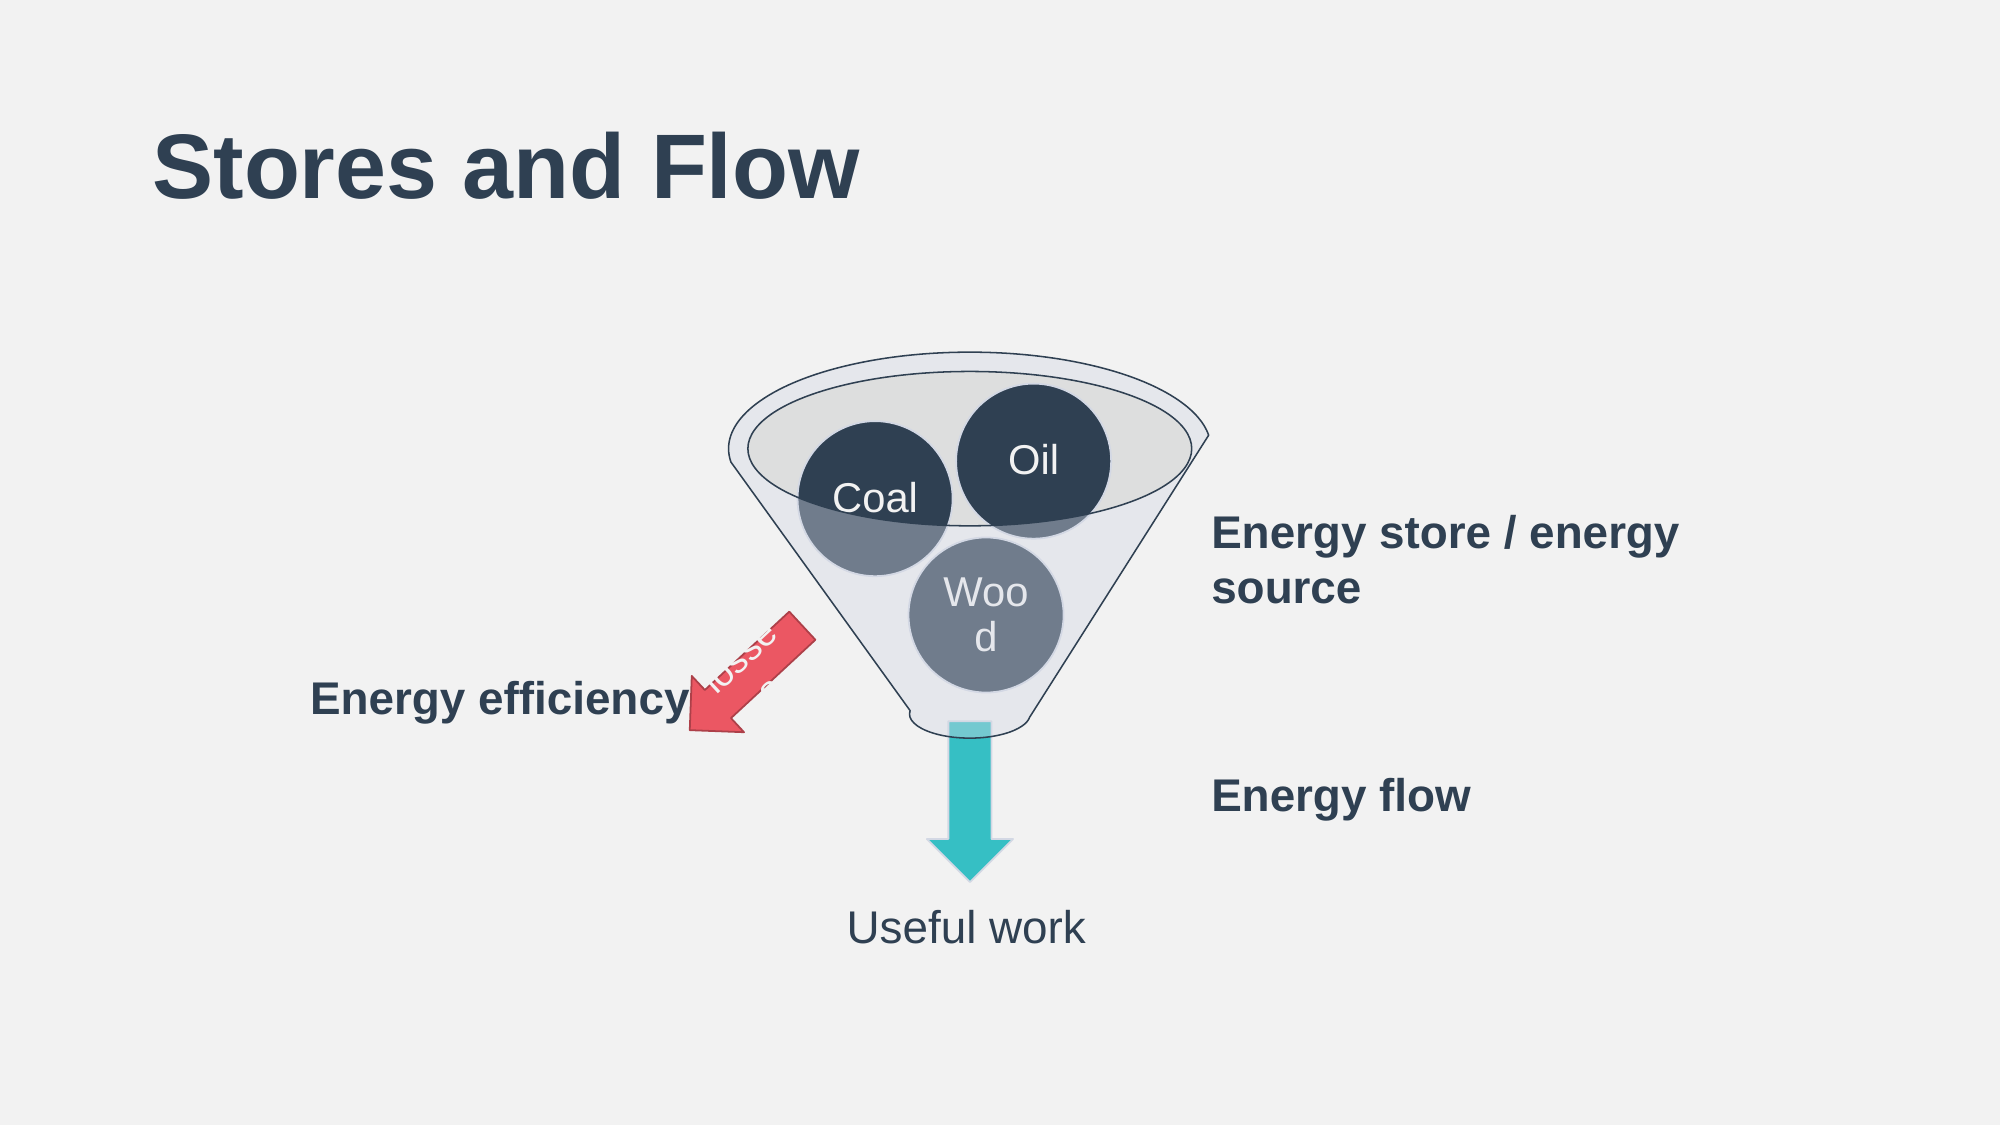

# Stores and Flow
Useful work
Wood
Coal
Oil
Energy store / energy source
losses
Energy efficiency
Energy flow